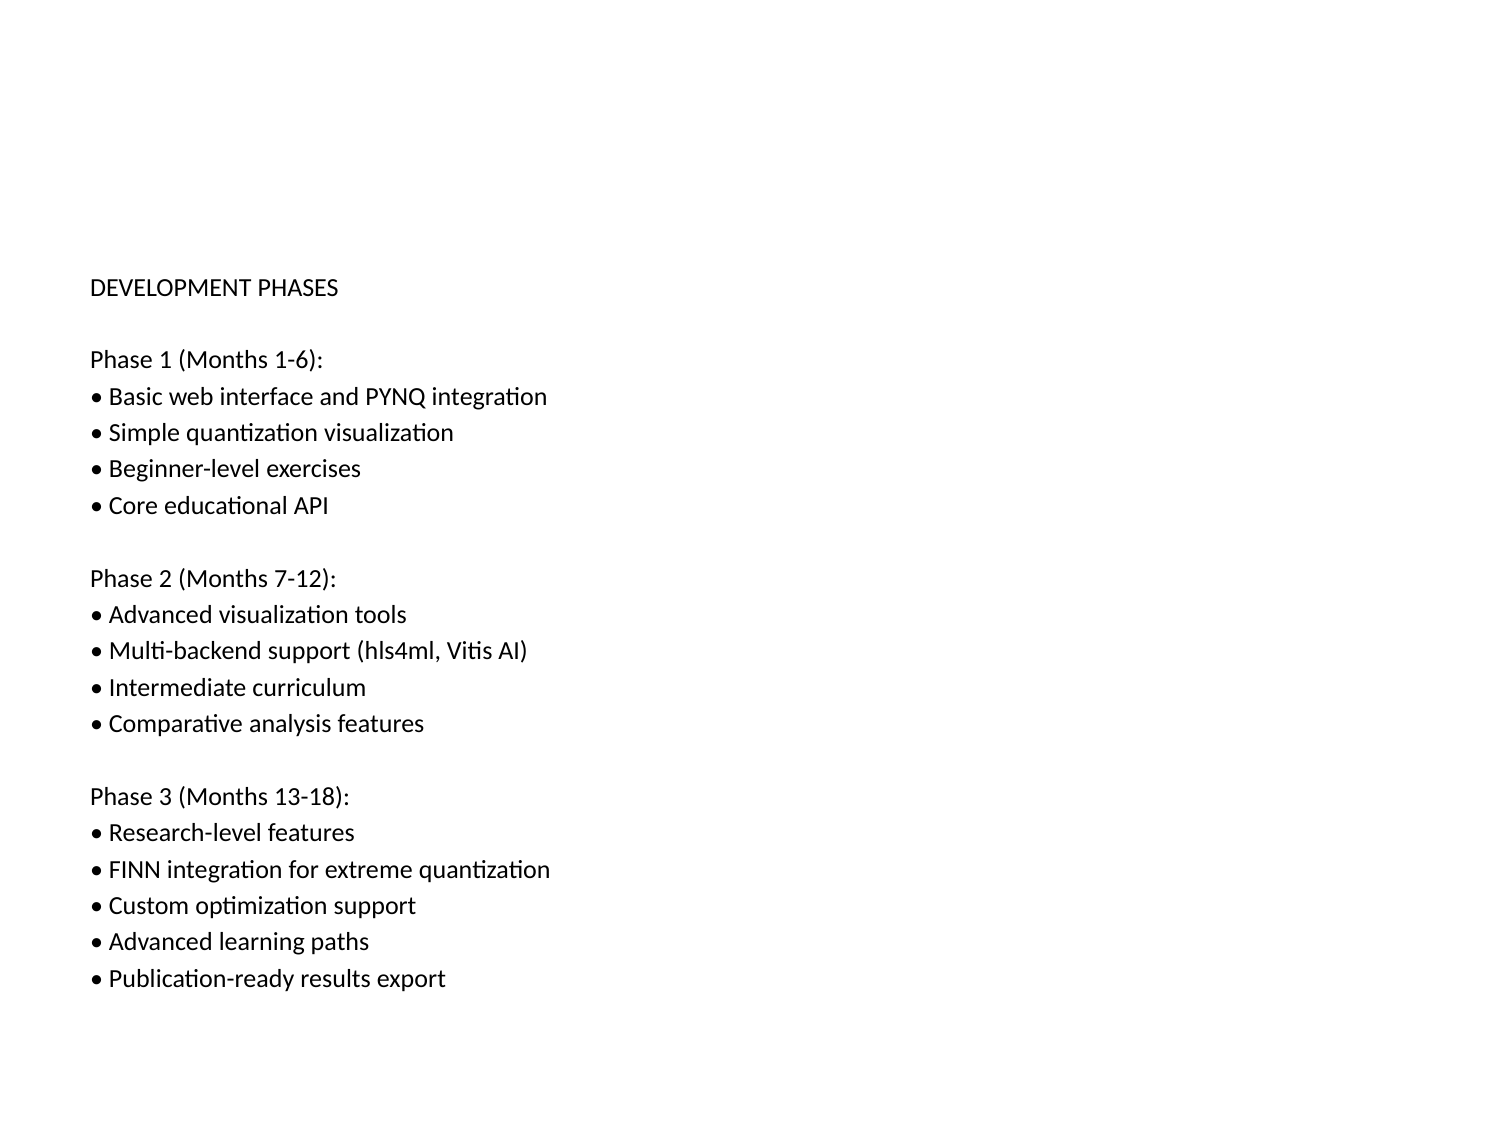

DEVELOPMENT PHASES

Phase 1 (Months 1-6):
• Basic web interface and PYNQ integration
• Simple quantization visualization
• Beginner-level exercises
• Core educational API

Phase 2 (Months 7-12):
• Advanced visualization tools
• Multi-backend support (hls4ml, Vitis AI)
• Intermediate curriculum
• Comparative analysis features

Phase 3 (Months 13-18):
• Research-level features
• FINN integration for extreme quantization
• Custom optimization support
• Advanced learning paths
• Publication-ready results export